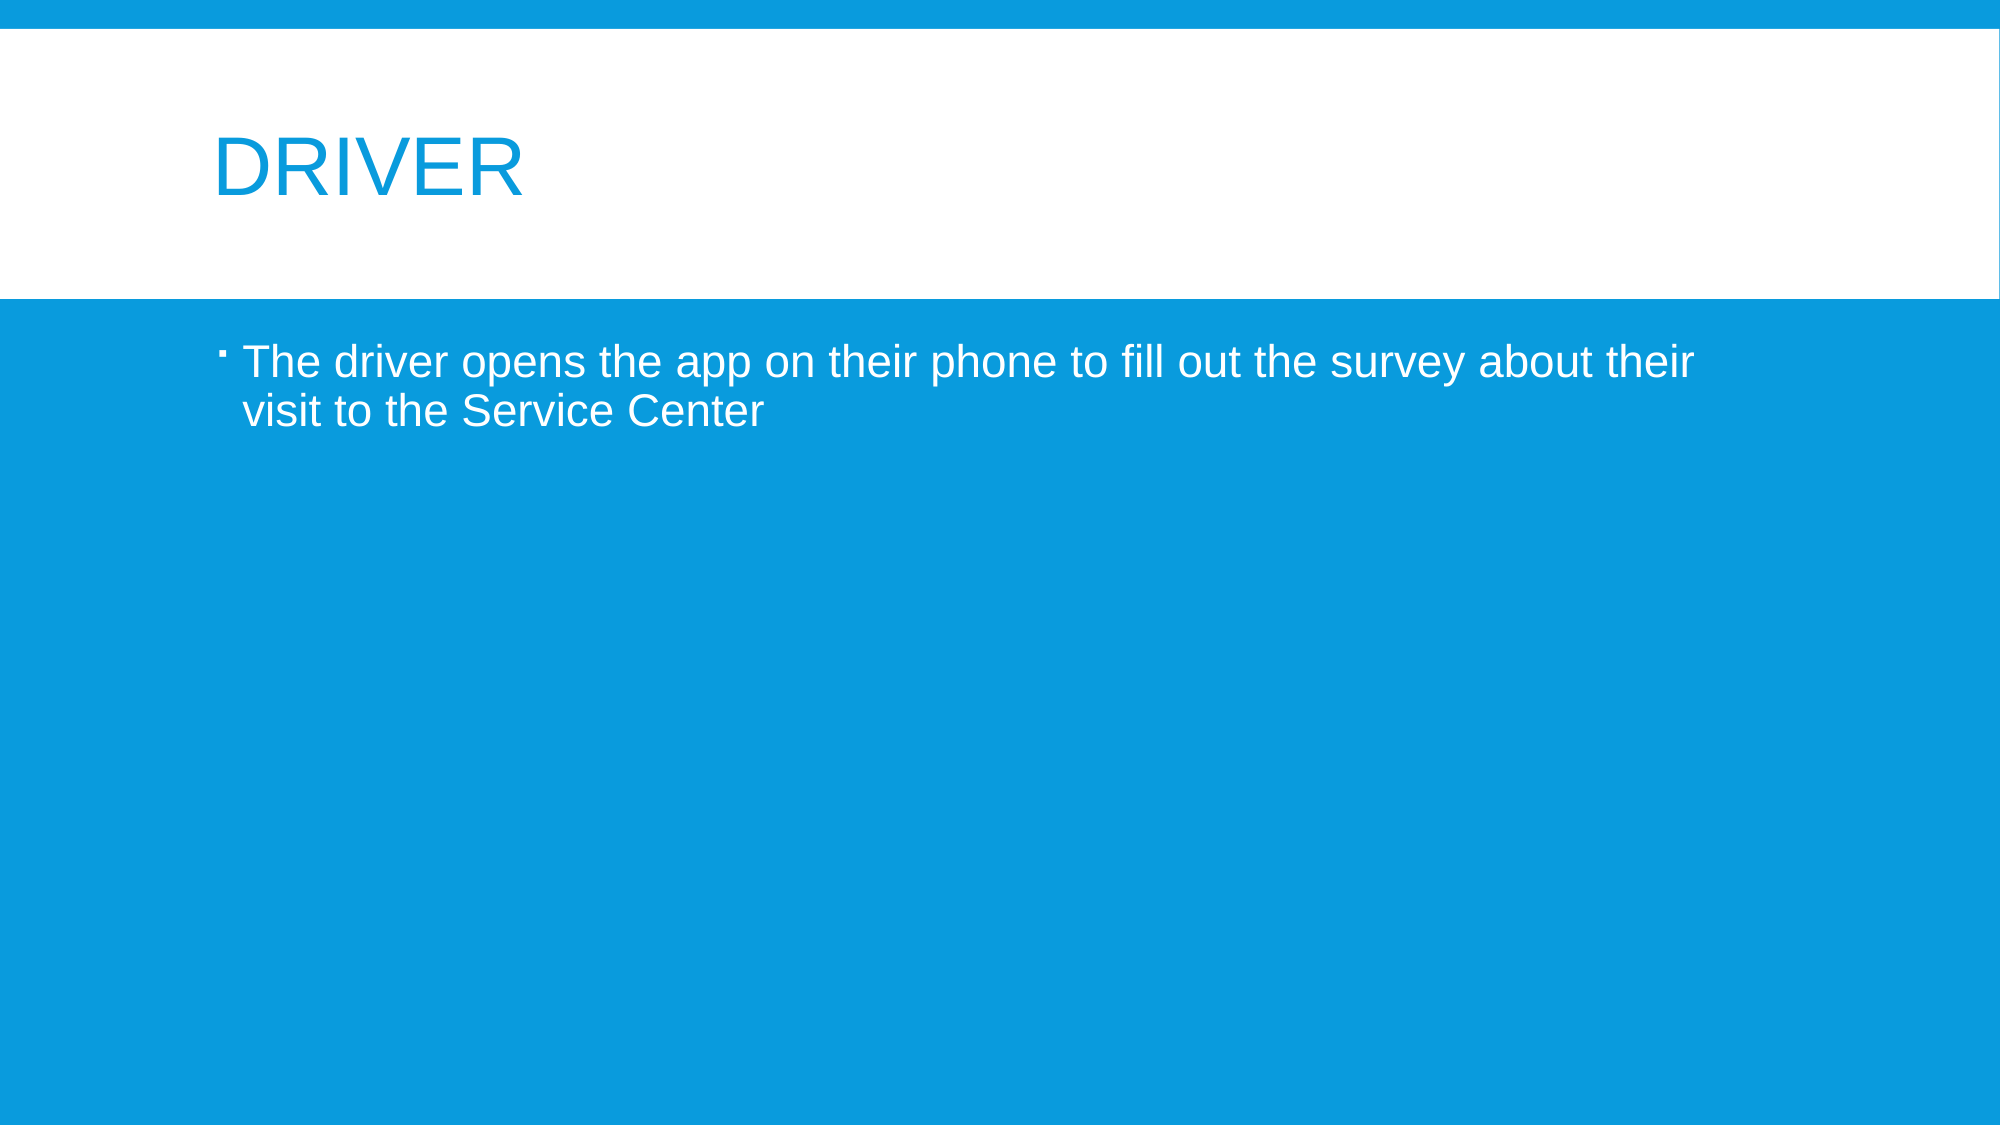

# Driver
The driver opens the app on their phone to fill out the survey about their visit to the Service Center